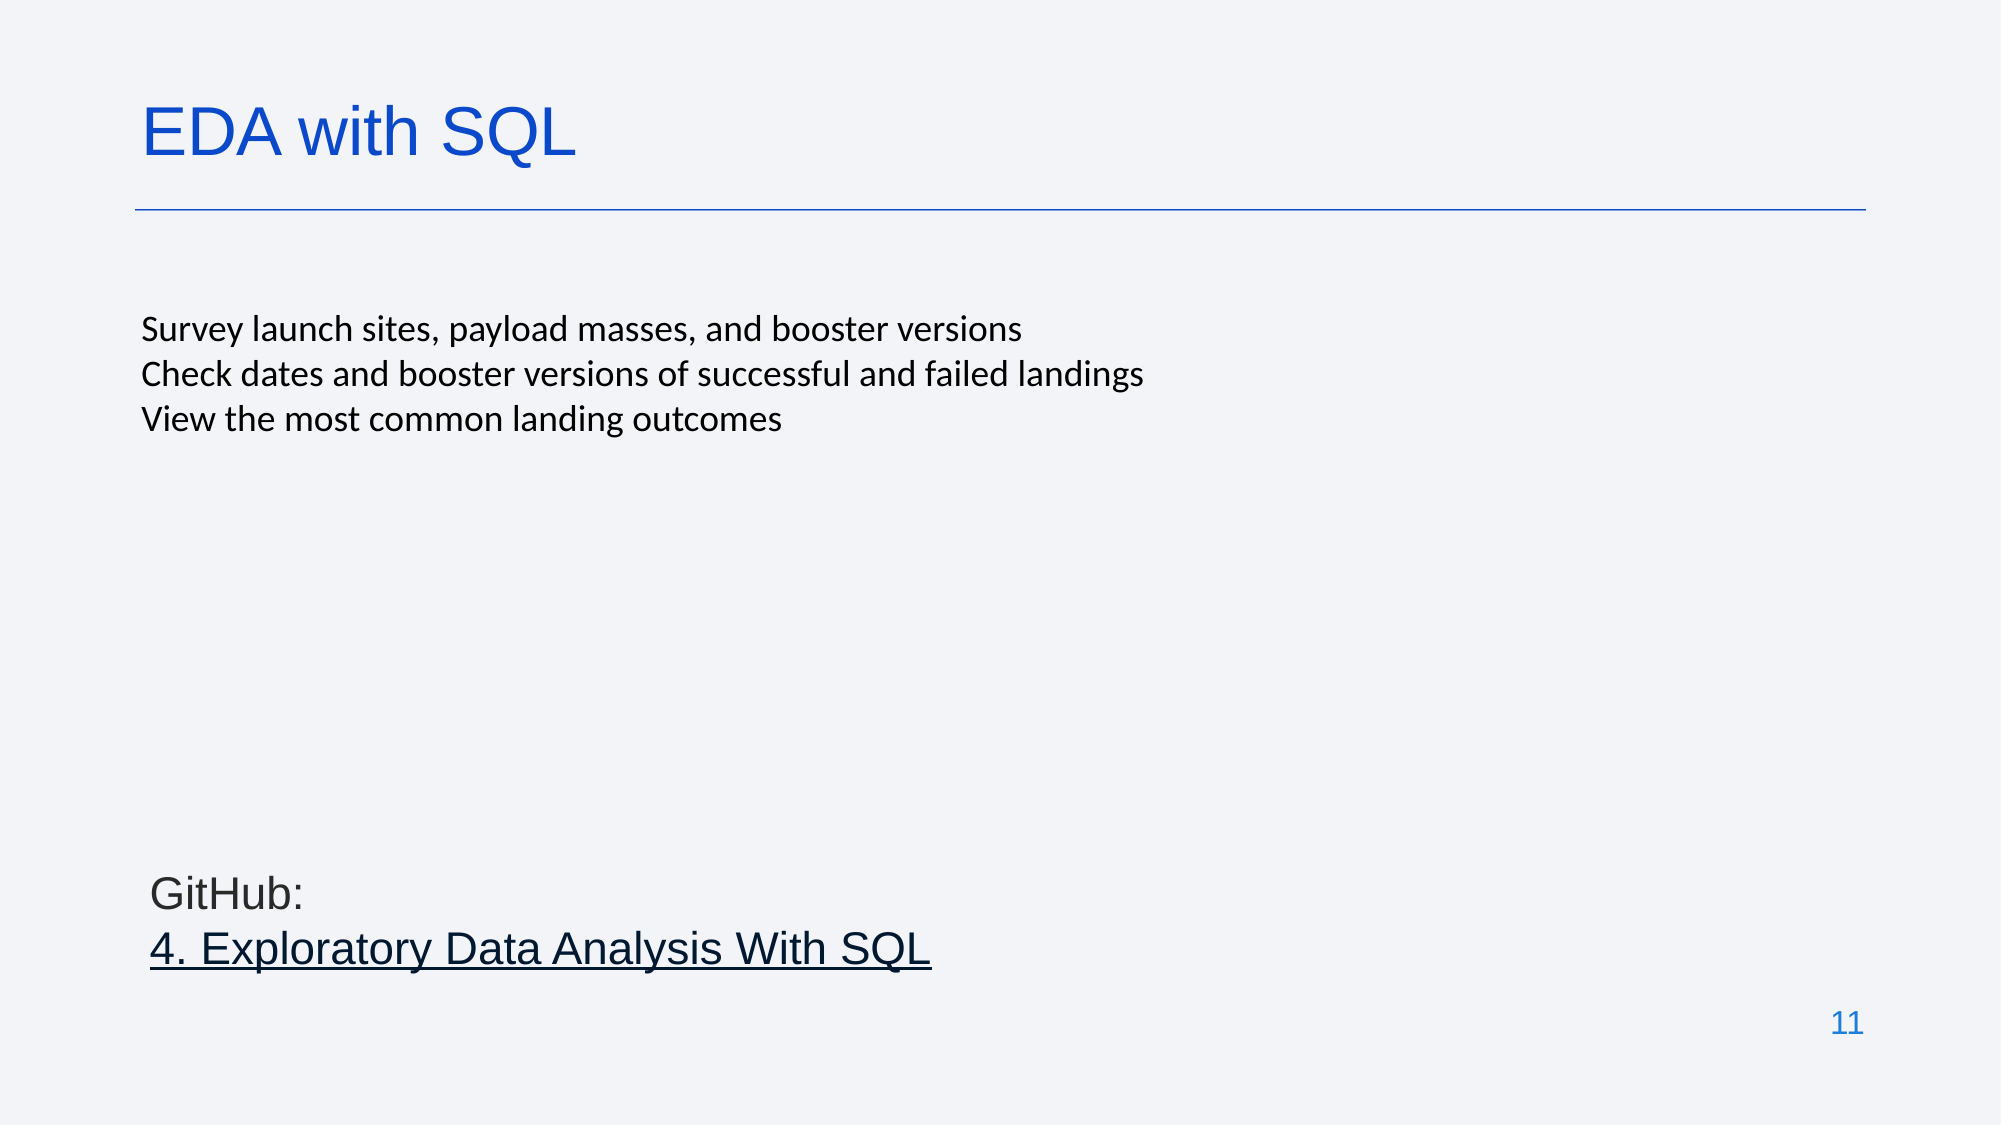

EDA with SQL
Survey launch sites, payload masses, and booster versions
Check dates and booster versions of successful and failed landings
View the most common landing outcomes

GitHub:
4. Exploratory Data Analysis With SQL
11